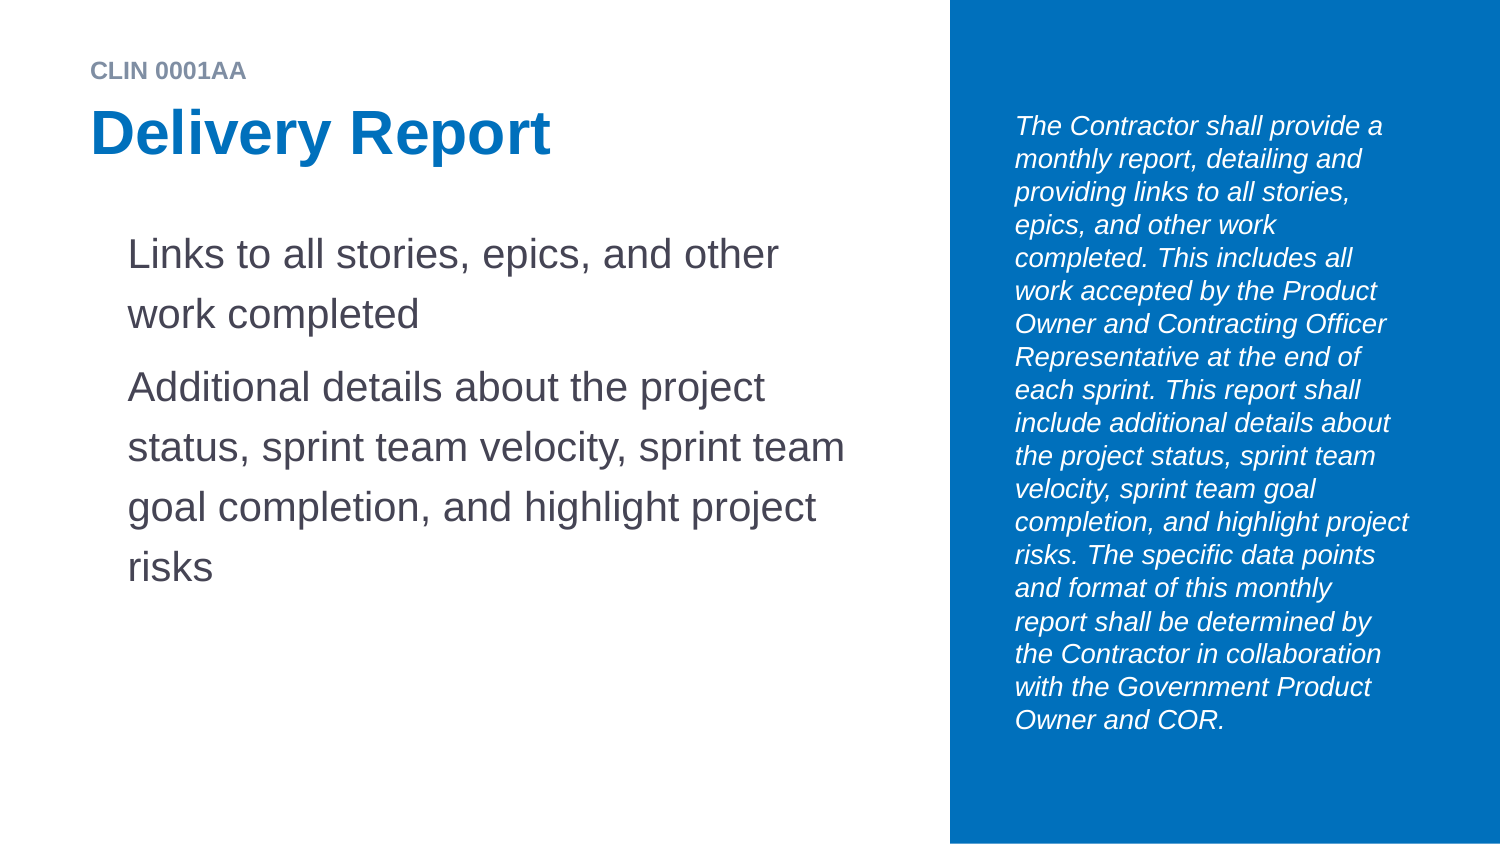

CLIN 0001AA
The Contractor shall provide a monthly report, detailing and providing links to all stories, epics, and other work completed. This includes all work accepted by the Product Owner and Contracting Officer Representative at the end of each sprint. This report shall include additional details about the project status, sprint team velocity, sprint team goal completion, and highlight project risks. The specific data points and format of this monthly report shall be determined by the Contractor in collaboration with the Government Product Owner and COR.
# Delivery Report
Links to all stories, epics, and other work completed
Additional details about the project status, sprint team velocity, sprint team goal completion, and highlight project risks